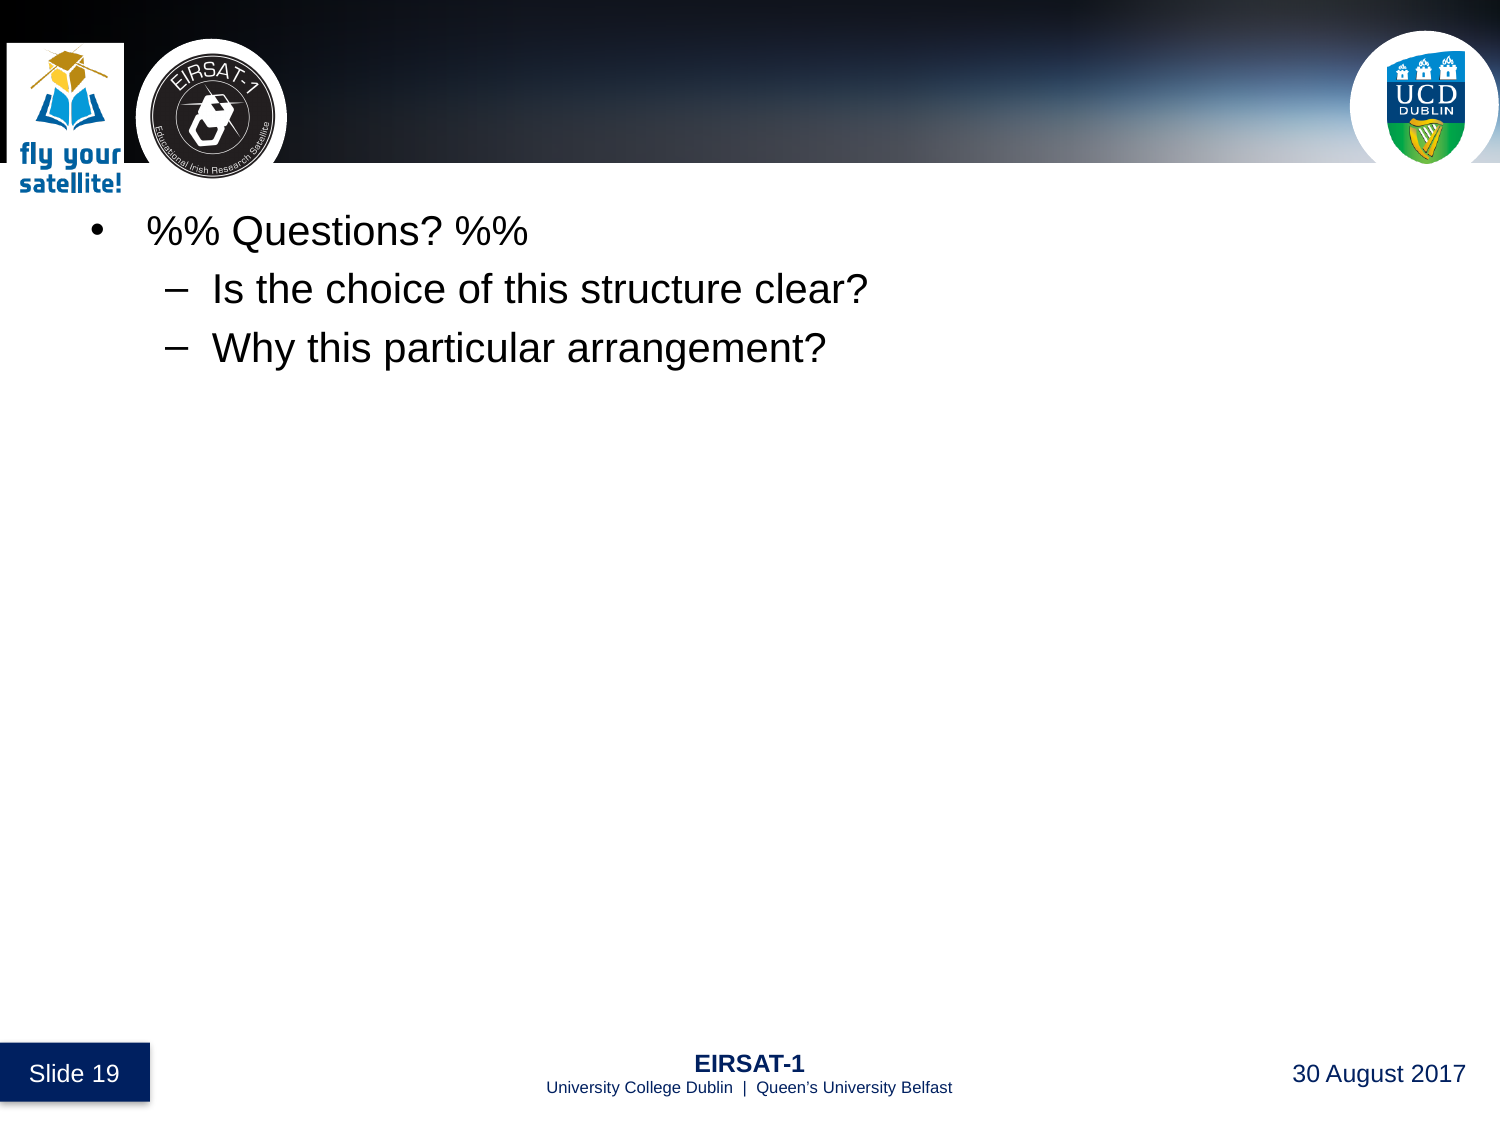

#
%% Questions? %%
Is the choice of this structure clear?
Why this particular arrangement?
  Slide 19
EIRSAT-1
University College Dublin  |  Queen’s University Belfast
30 August 2017